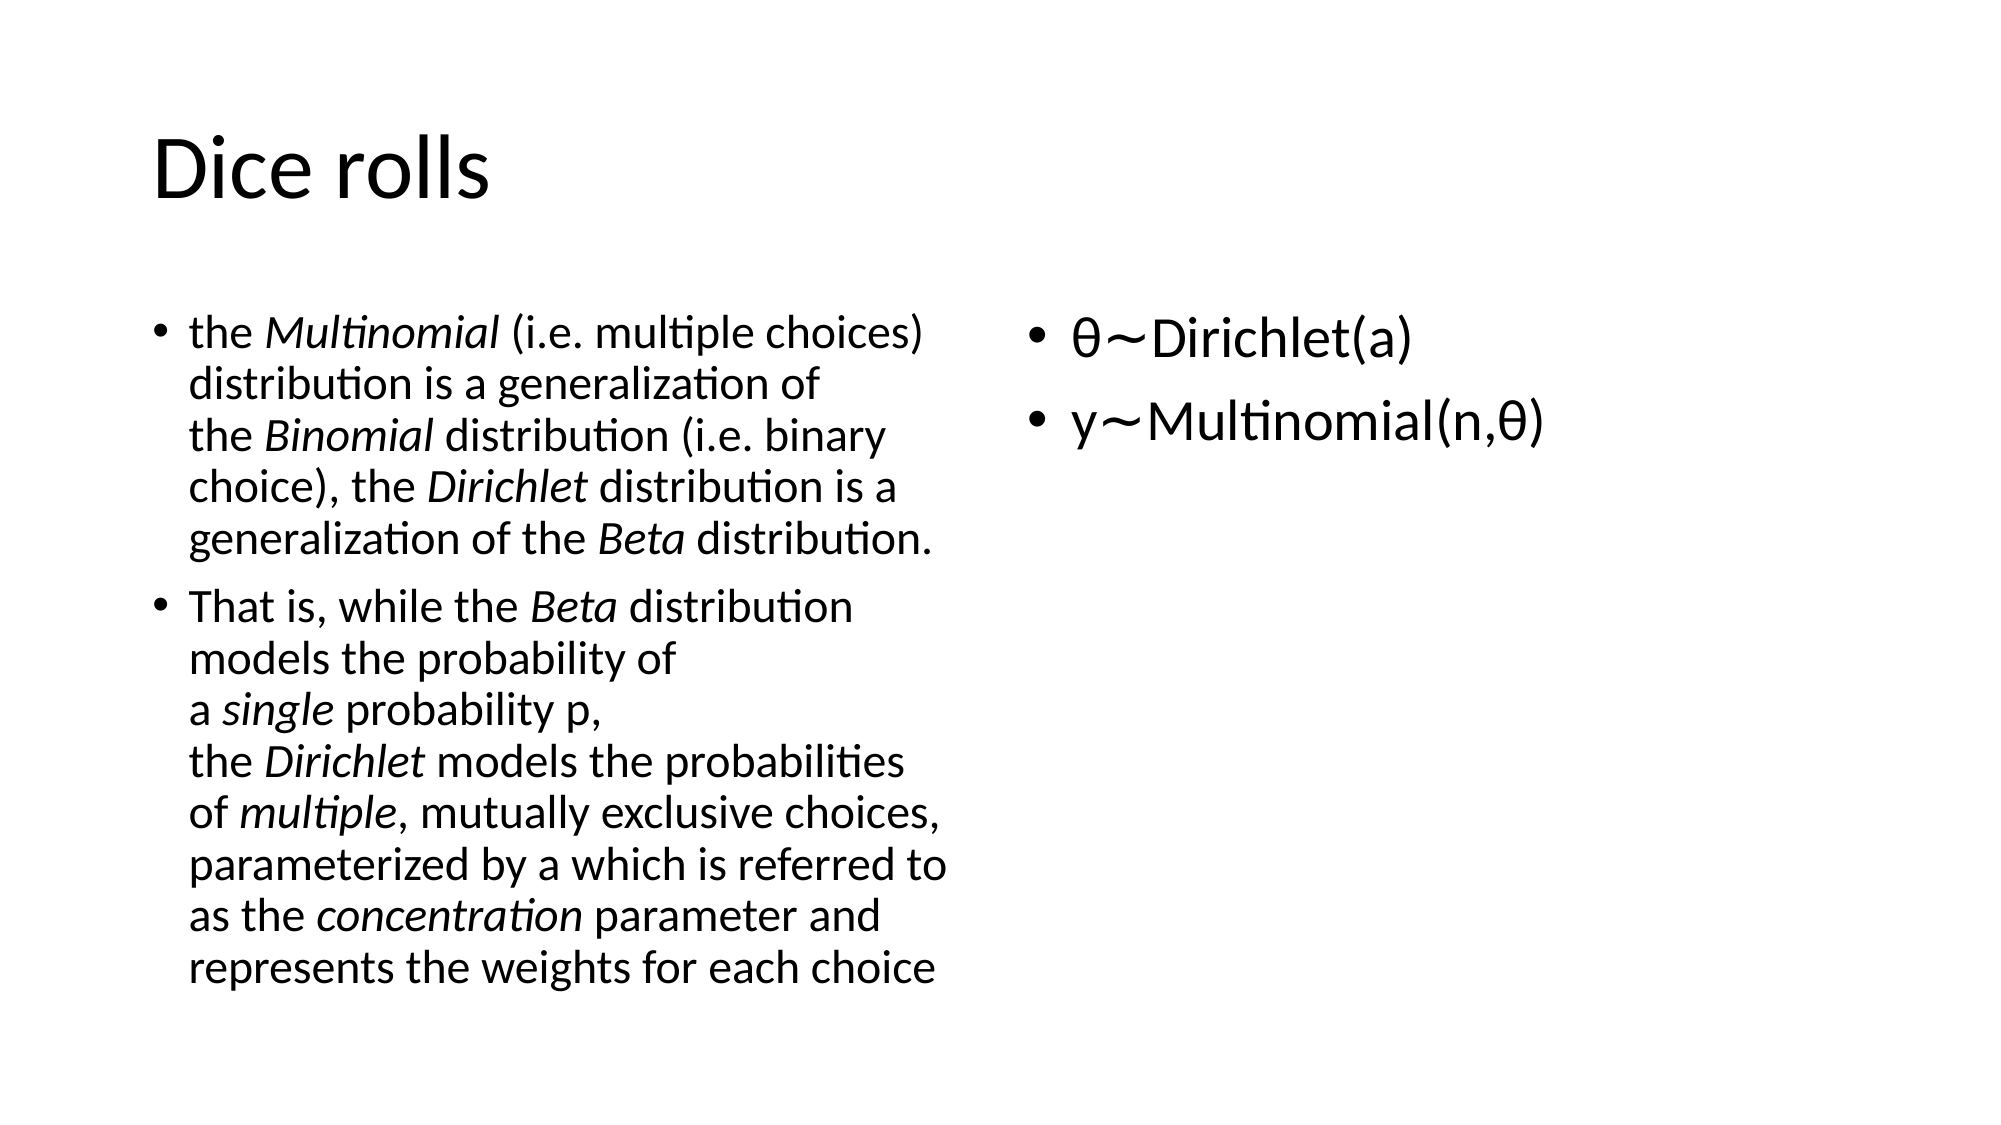

# Dice rolls
the Multinomial (i.e. multiple choices) distribution is a generalization of the Binomial distribution (i.e. binary choice), the Dirichlet distribution is a generalization of the Beta distribution.
That is, while the Beta distribution models the probability of a single probability p, the Dirichlet models the probabilities of multiple, mutually exclusive choices, parameterized by a which is referred to as the concentration parameter and represents the weights for each choice
θ∼Dirichlet(a)
y∼Multinomial(n,θ)